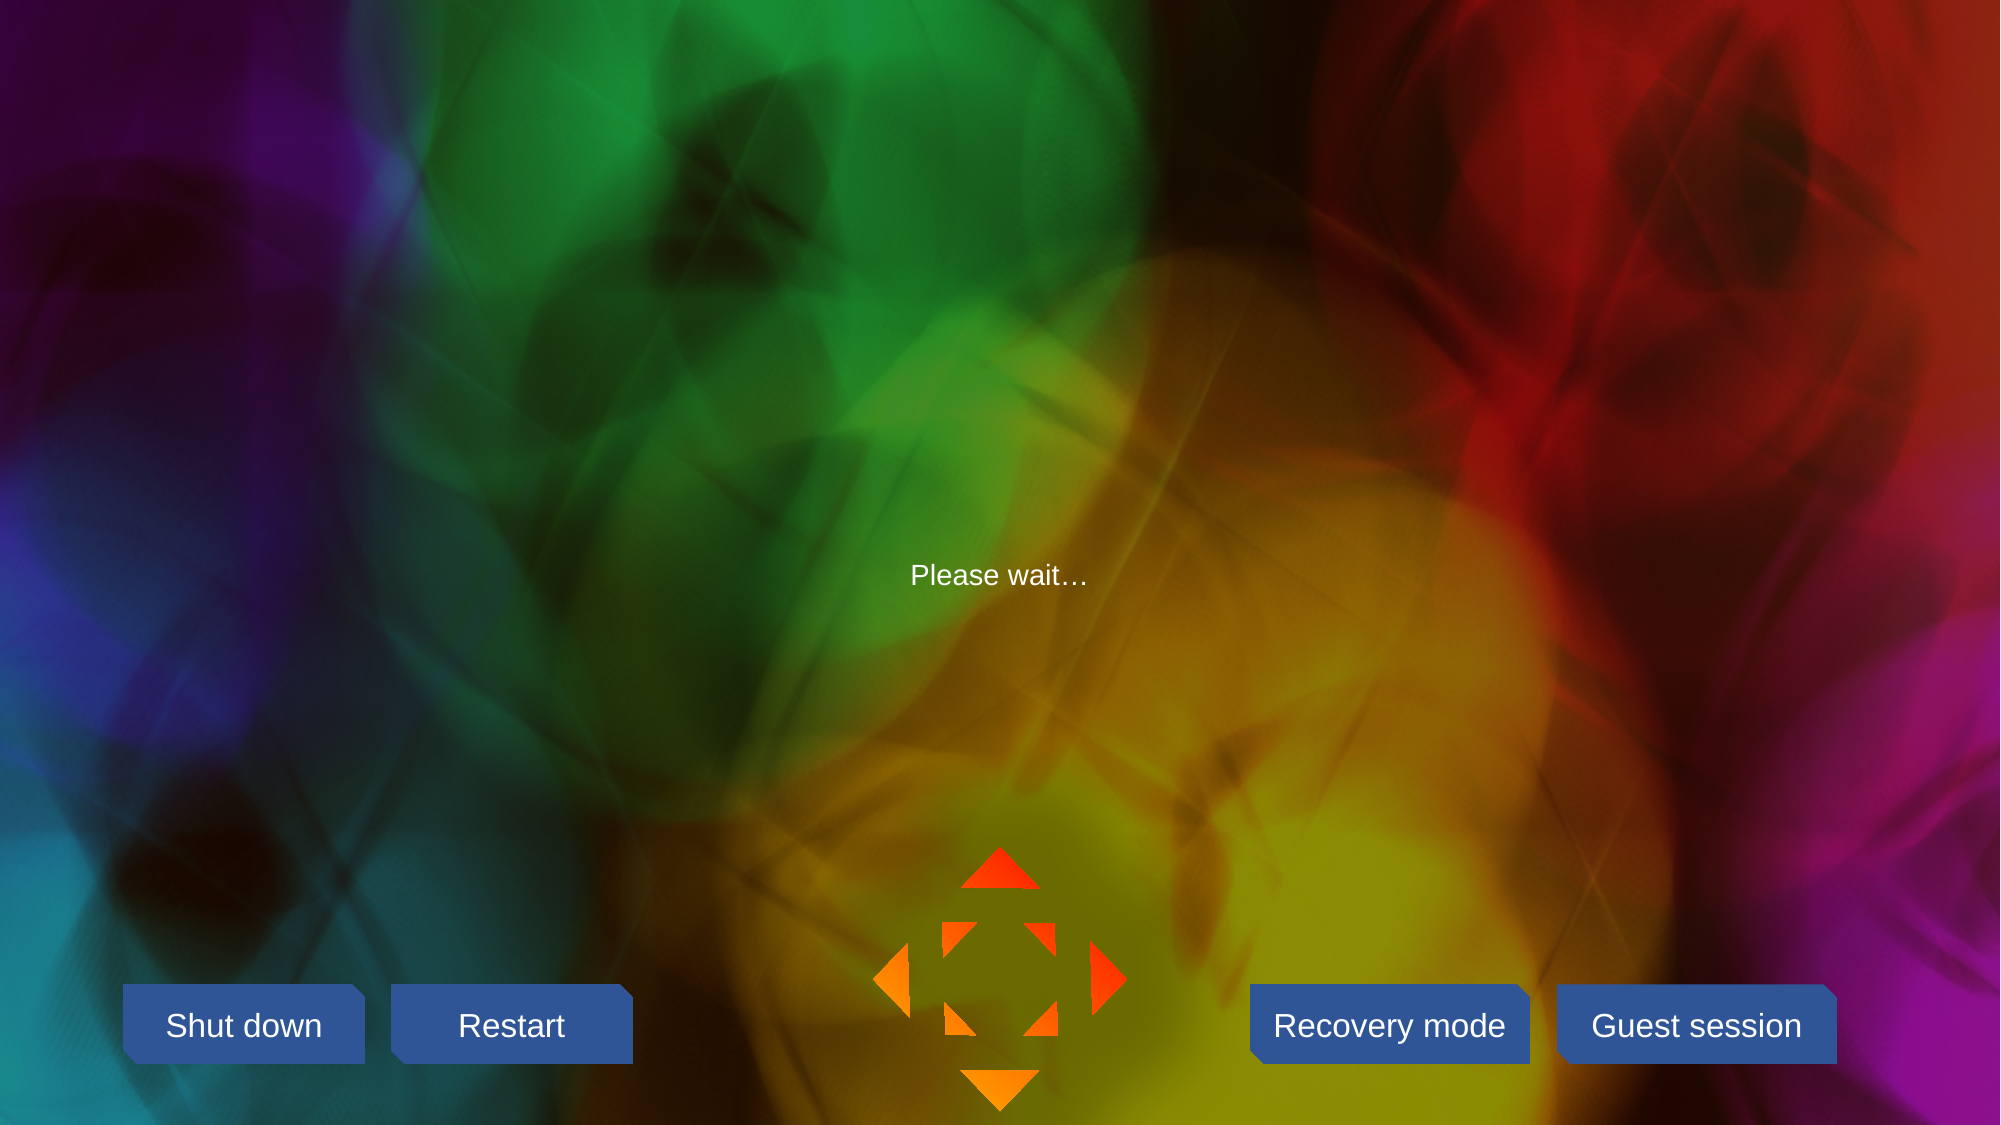

Please wait…

Restart
Recovery mode
Shut down
Guest session